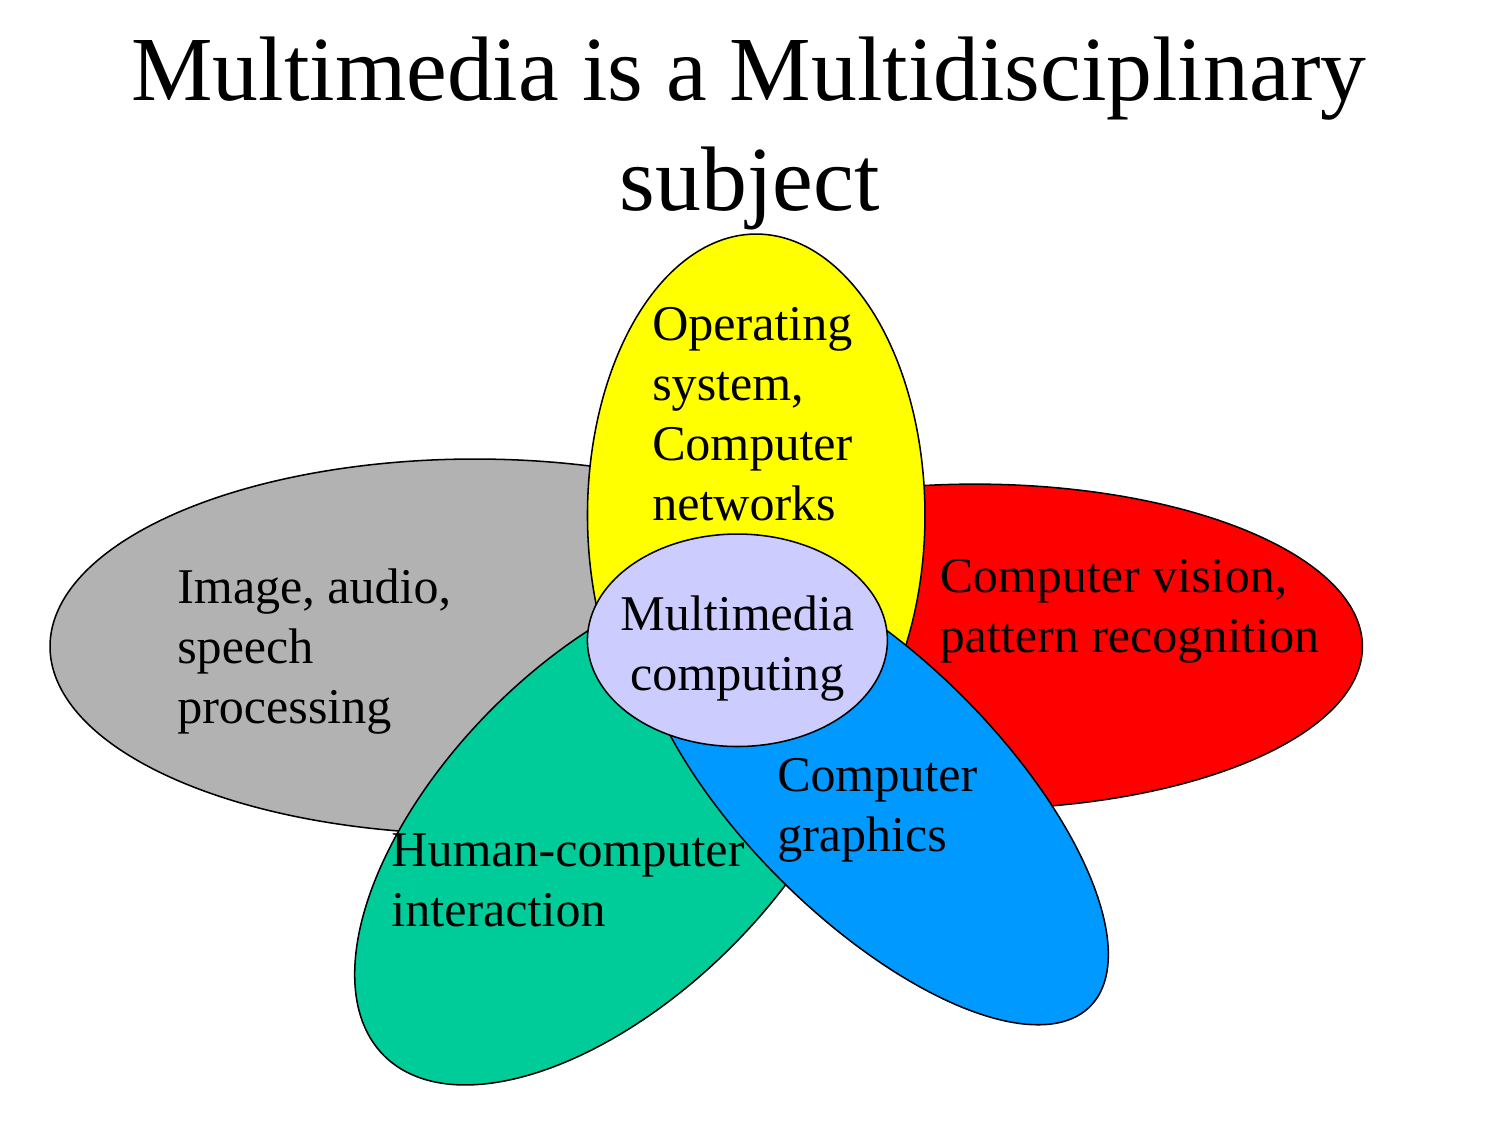

# Multimedia is a Multidisciplinary subject

Operating system, Computer
networks

Multimedia
computing
Computer vision,
pattern recognition
Image, audio, speech processing

Computer
graphics
Human-computer
interaction
14